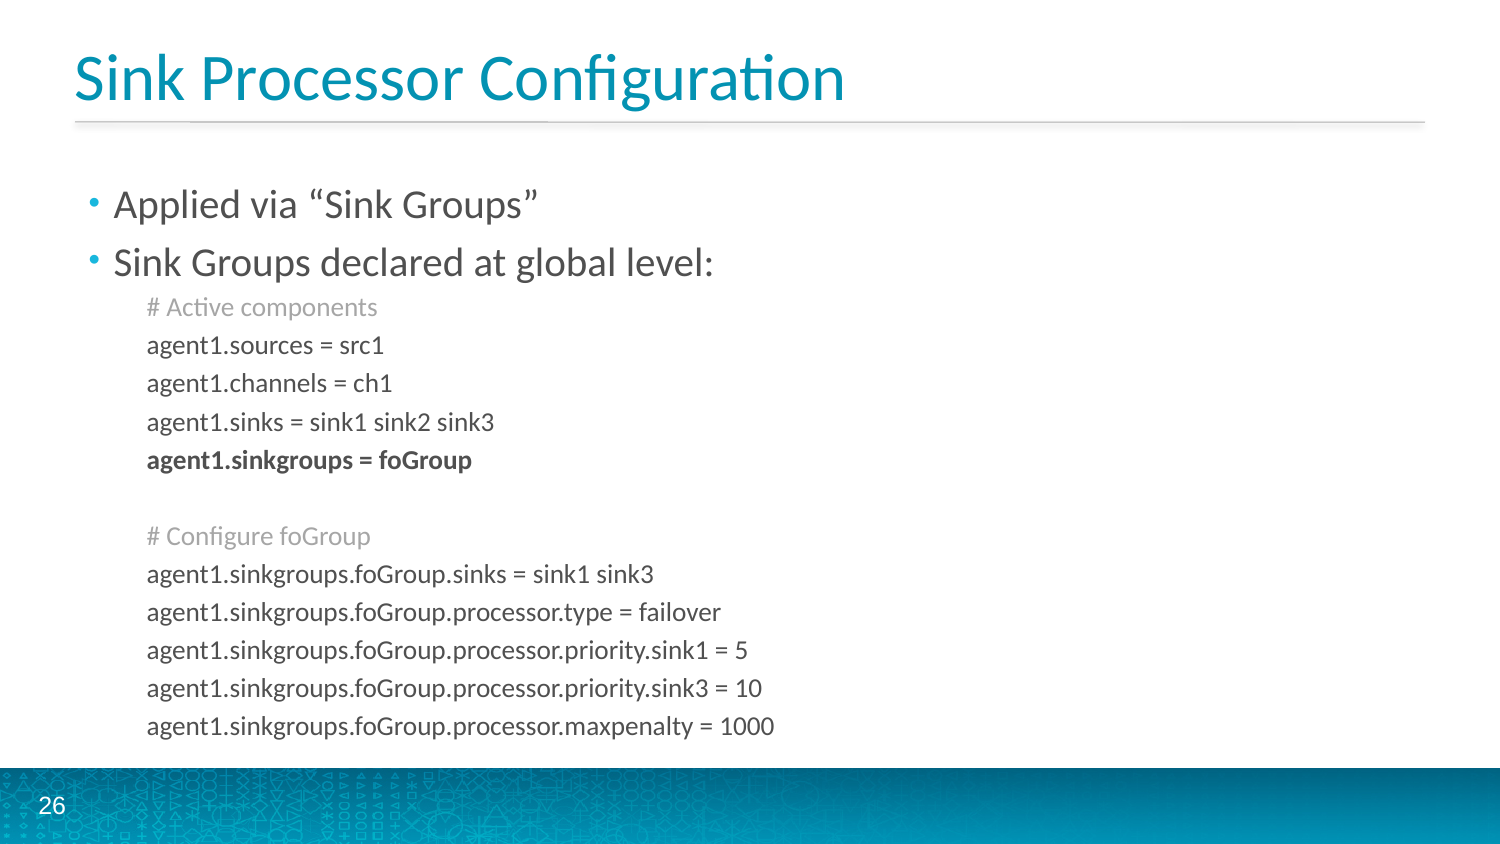

# Sink Processor Configuration
Applied via “Sink Groups”
Sink Groups declared at global level:
# Active components
agent1.sources = src1
agent1.channels = ch1
agent1.sinks = sink1 sink2 sink3
agent1.sinkgroups = foGroup

# Configure foGroup
agent1.sinkgroups.foGroup.sinks = sink1 sink3
agent1.sinkgroups.foGroup.processor.type = failover
agent1.sinkgroups.foGroup.processor.priority.sink1 = 5
agent1.sinkgroups.foGroup.processor.priority.sink3 = 10
agent1.sinkgroups.foGroup.processor.maxpenalty = 1000

26